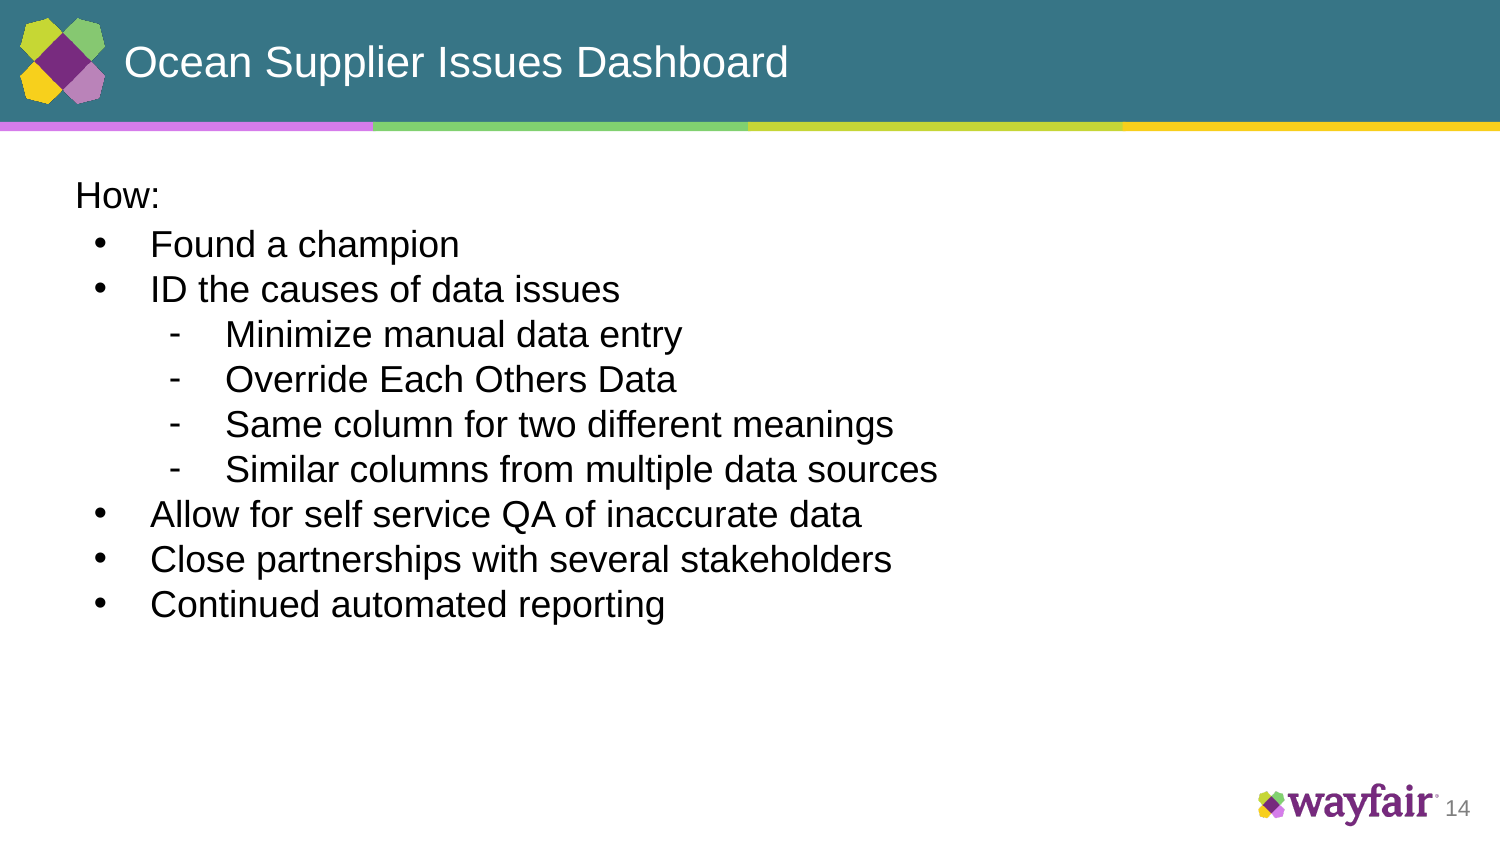

# Ocean Supplier Issues Dashboard
How:
Found a champion
ID the causes of data issues
Minimize manual data entry
Override Each Others Data
Same column for two different meanings
Similar columns from multiple data sources
Allow for self service QA of inaccurate data
Close partnerships with several stakeholders
Continued automated reporting